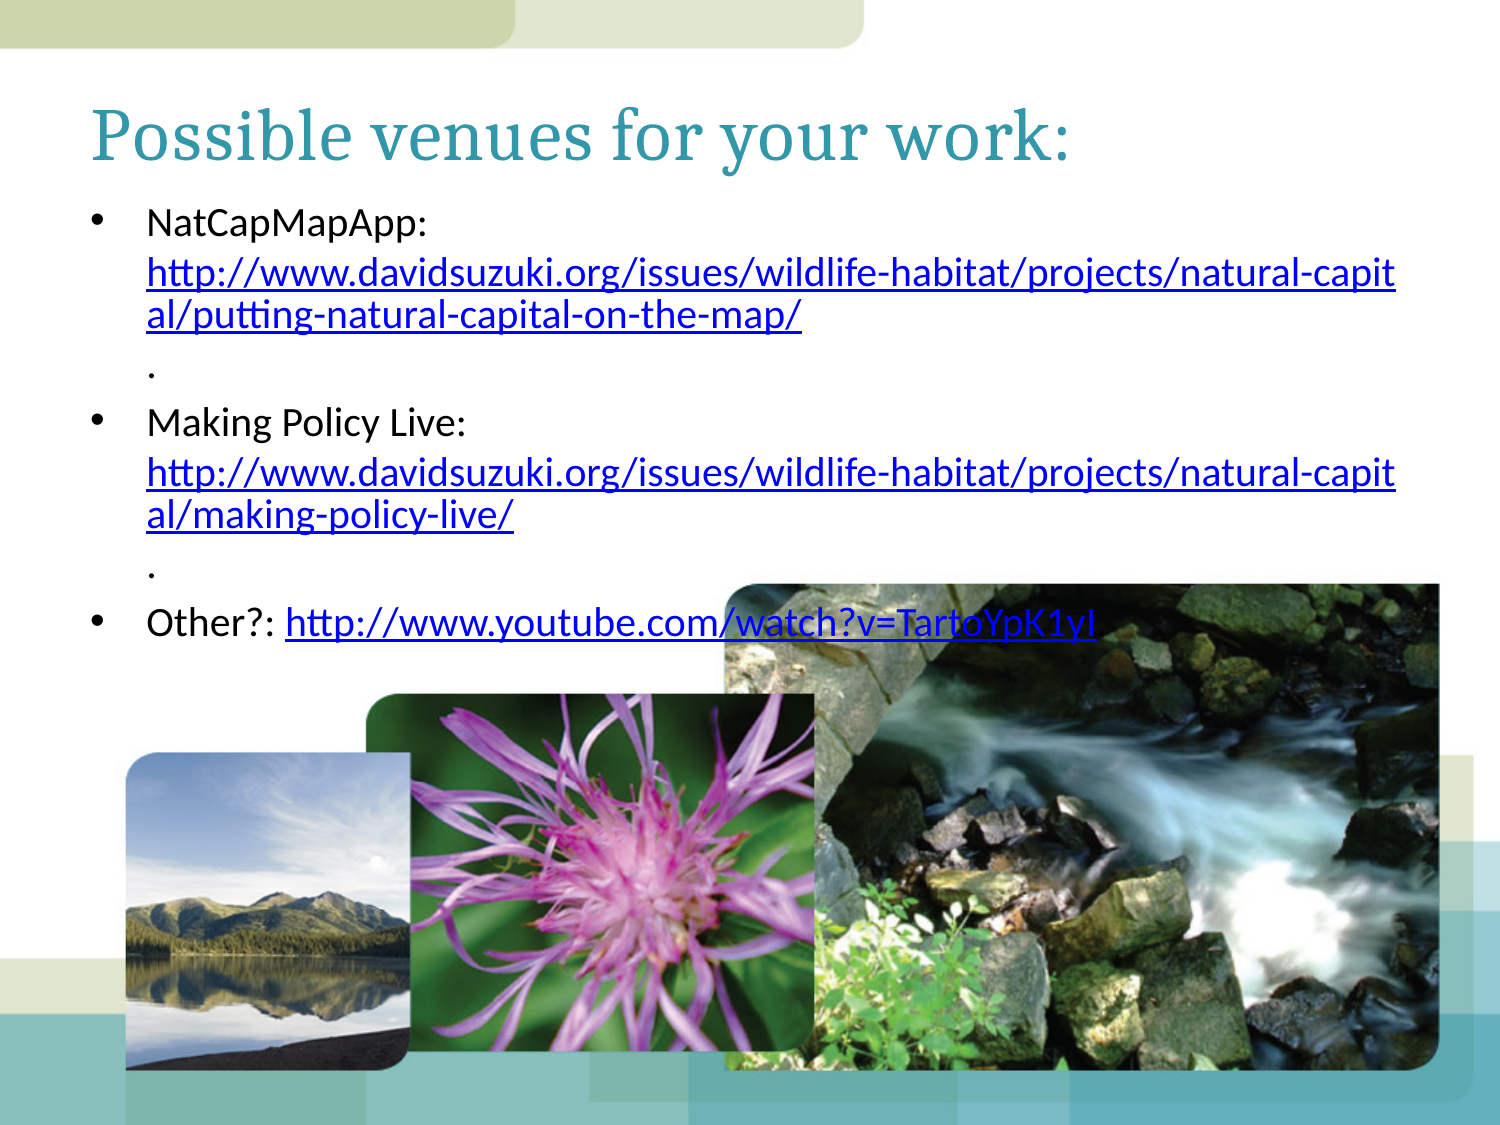

# Possible venues for your work:
NatCapMapApp: http://www.davidsuzuki.org/issues/wildlife-habitat/projects/natural-capital/putting-natural-capital-on-the-map/.
Making Policy Live: http://www.davidsuzuki.org/issues/wildlife-habitat/projects/natural-capital/making-policy-live/.
Other?: http://www.youtube.com/watch?v=TartoYpK1yI.